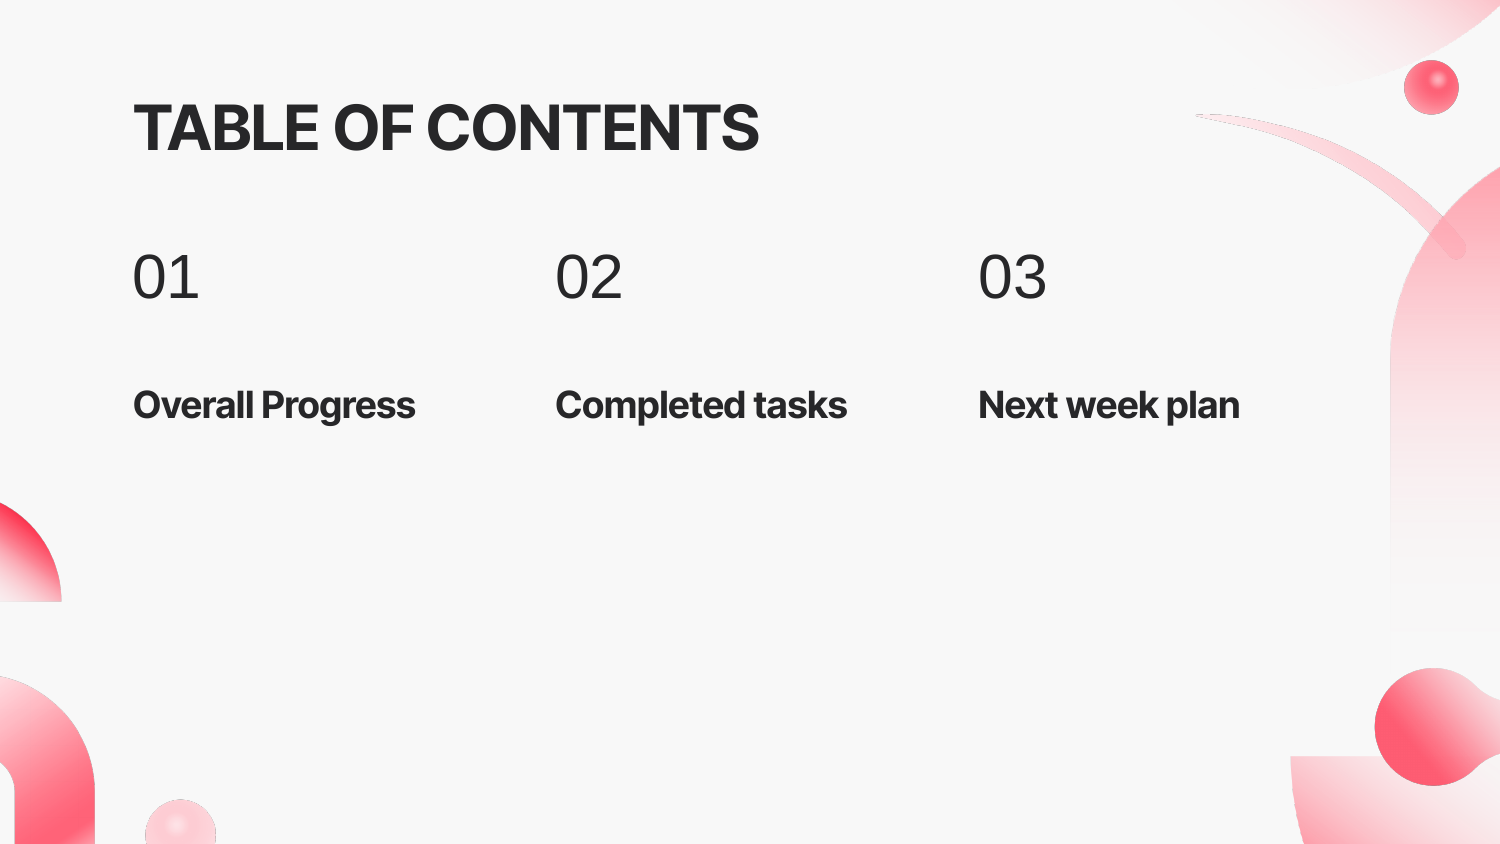

# TABLE OF CONTENTS
01
02
03
Next week plan
Overall Progress
Completed tasks